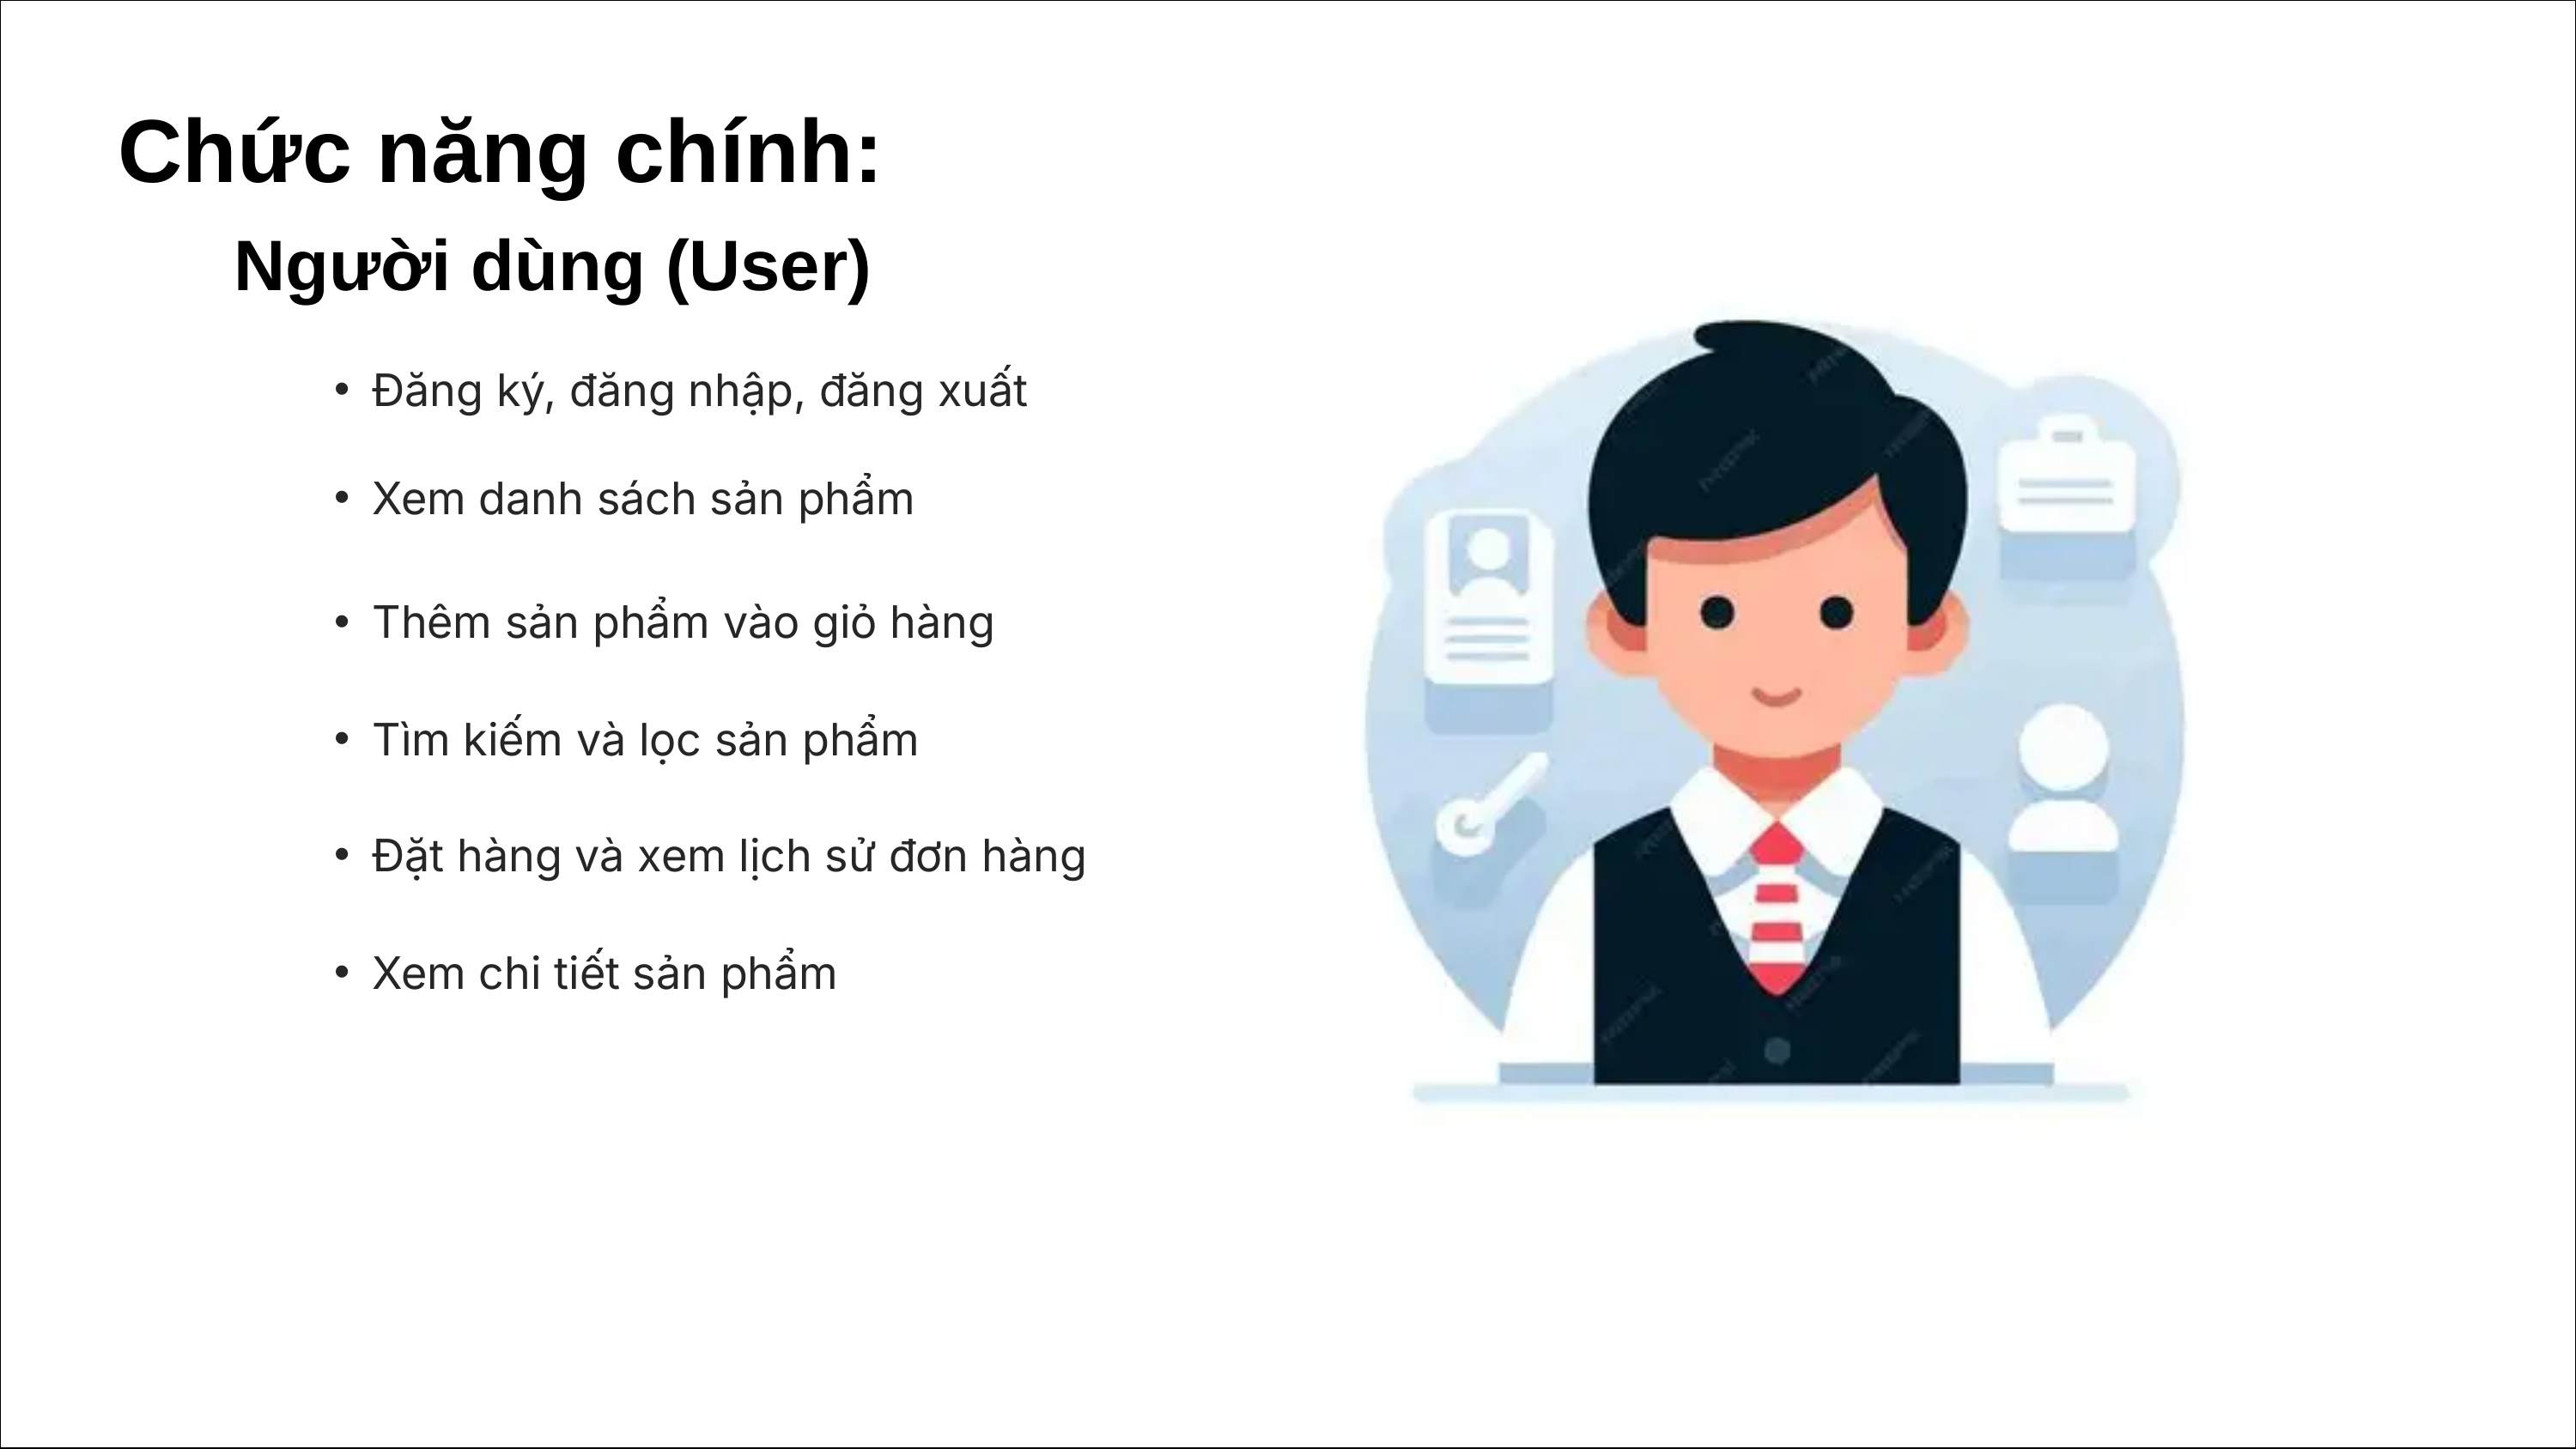

Chức năng chính:

Người dùng (User)

Đăng ký, đăng nhập, đăng xuất

Xem danh sách sản phẩm

Thêm sản phẩm vào giỏ hàng

Tìm kiếm và lọc sản phẩm

Đặt hàng và xem lịch sử đơn hàng

Xem chi tiết sản phẩm